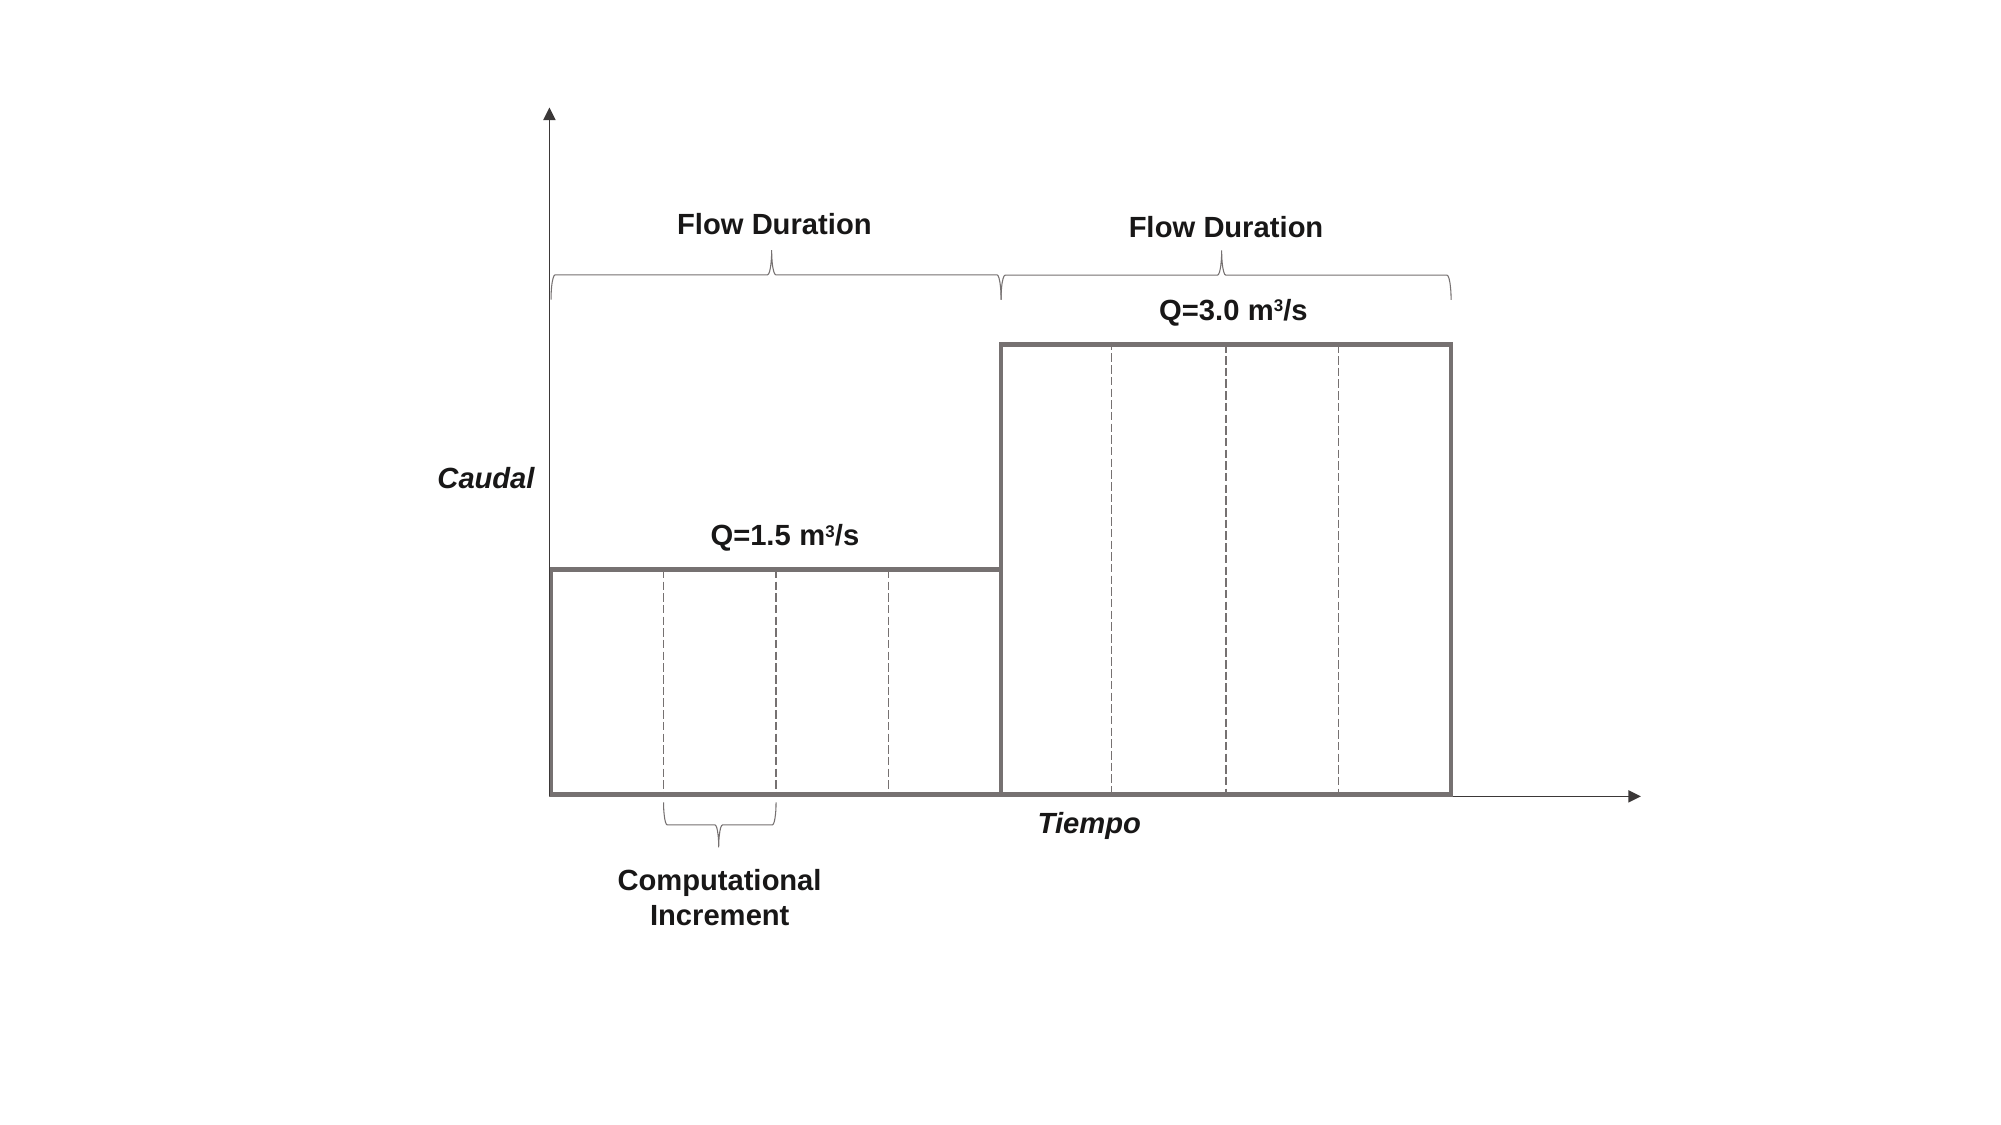

Flow Duration
Flow Duration
Q=3.0 m3/s

Caudal
Q=1.5 m3/s

Tiempo
Computational Increment